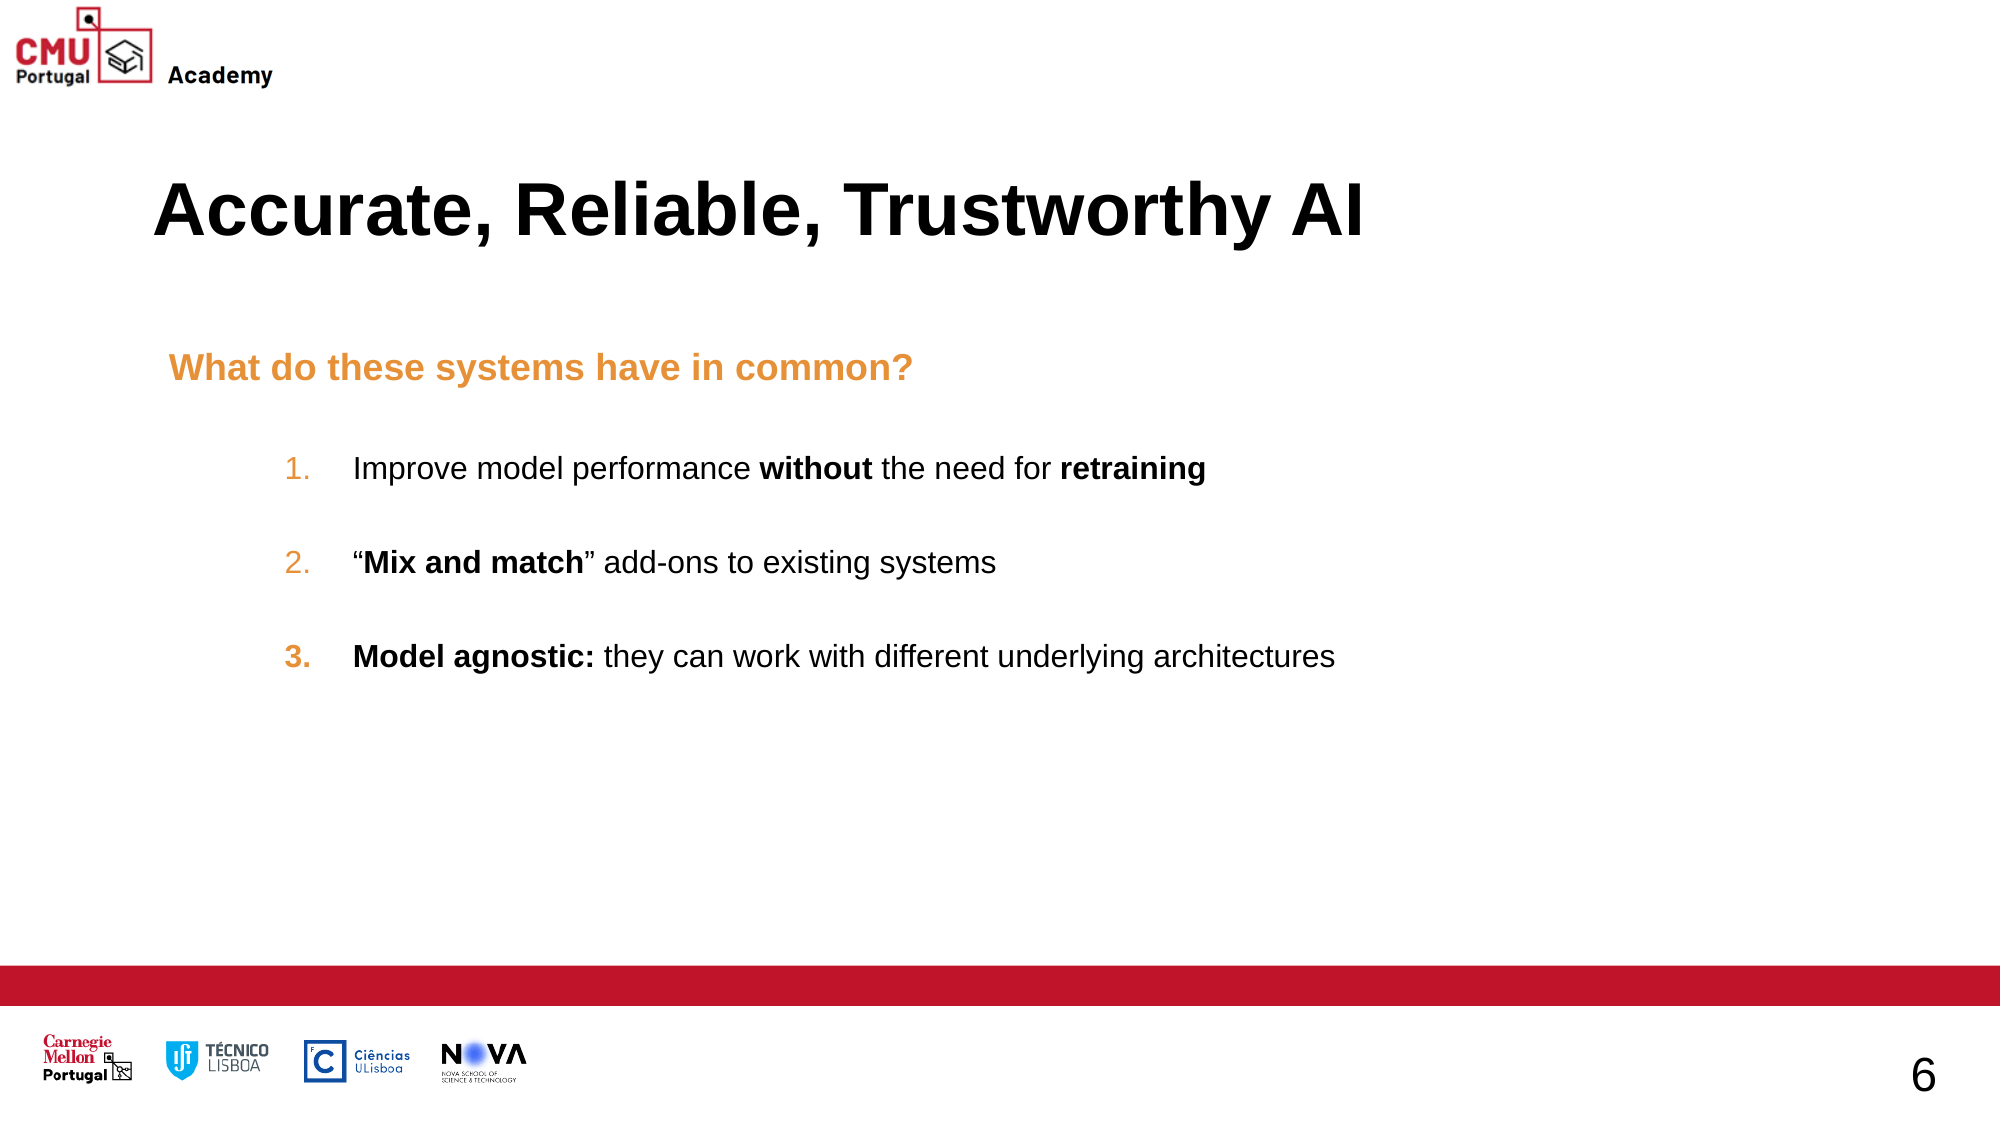

# Accurate, Reliable, Trustworthy AI
What do these systems have in common?
Improve model performance without the need for retraining
“Mix and match” add-ons to existing systems
Model agnostic: they can work with different underlying architectures
6